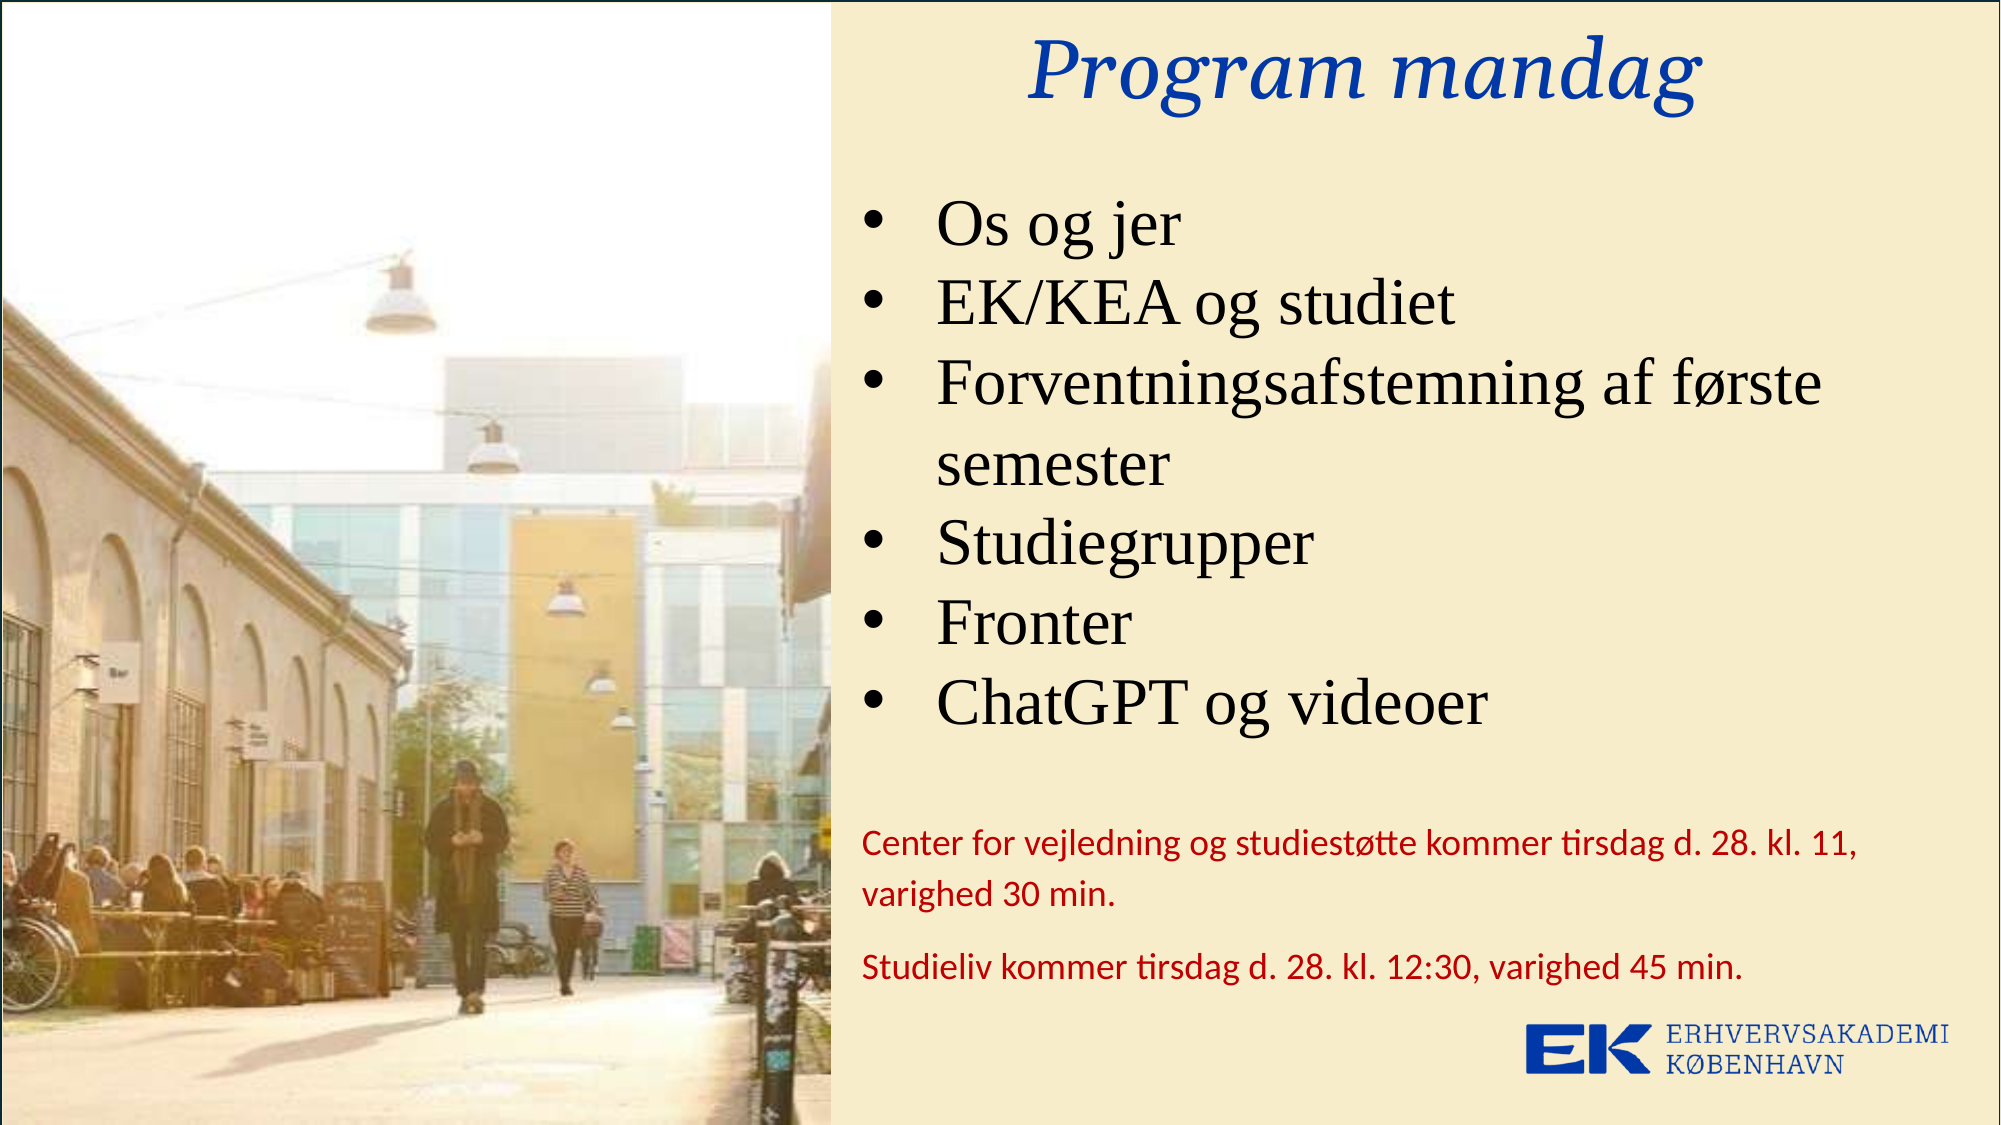

# Program mandag
Os og jer
EK/KEA og studiet
Forventningsafstemning af første semester
Studiegrupper
Fronter
ChatGPT og videoer

Center for vejledning og studiestøtte kommer tirsdag d. 28. kl. 11, varighed 30 min.
Studieliv kommer tirsdag d. 28. kl. 12:30, varighed 45 min.